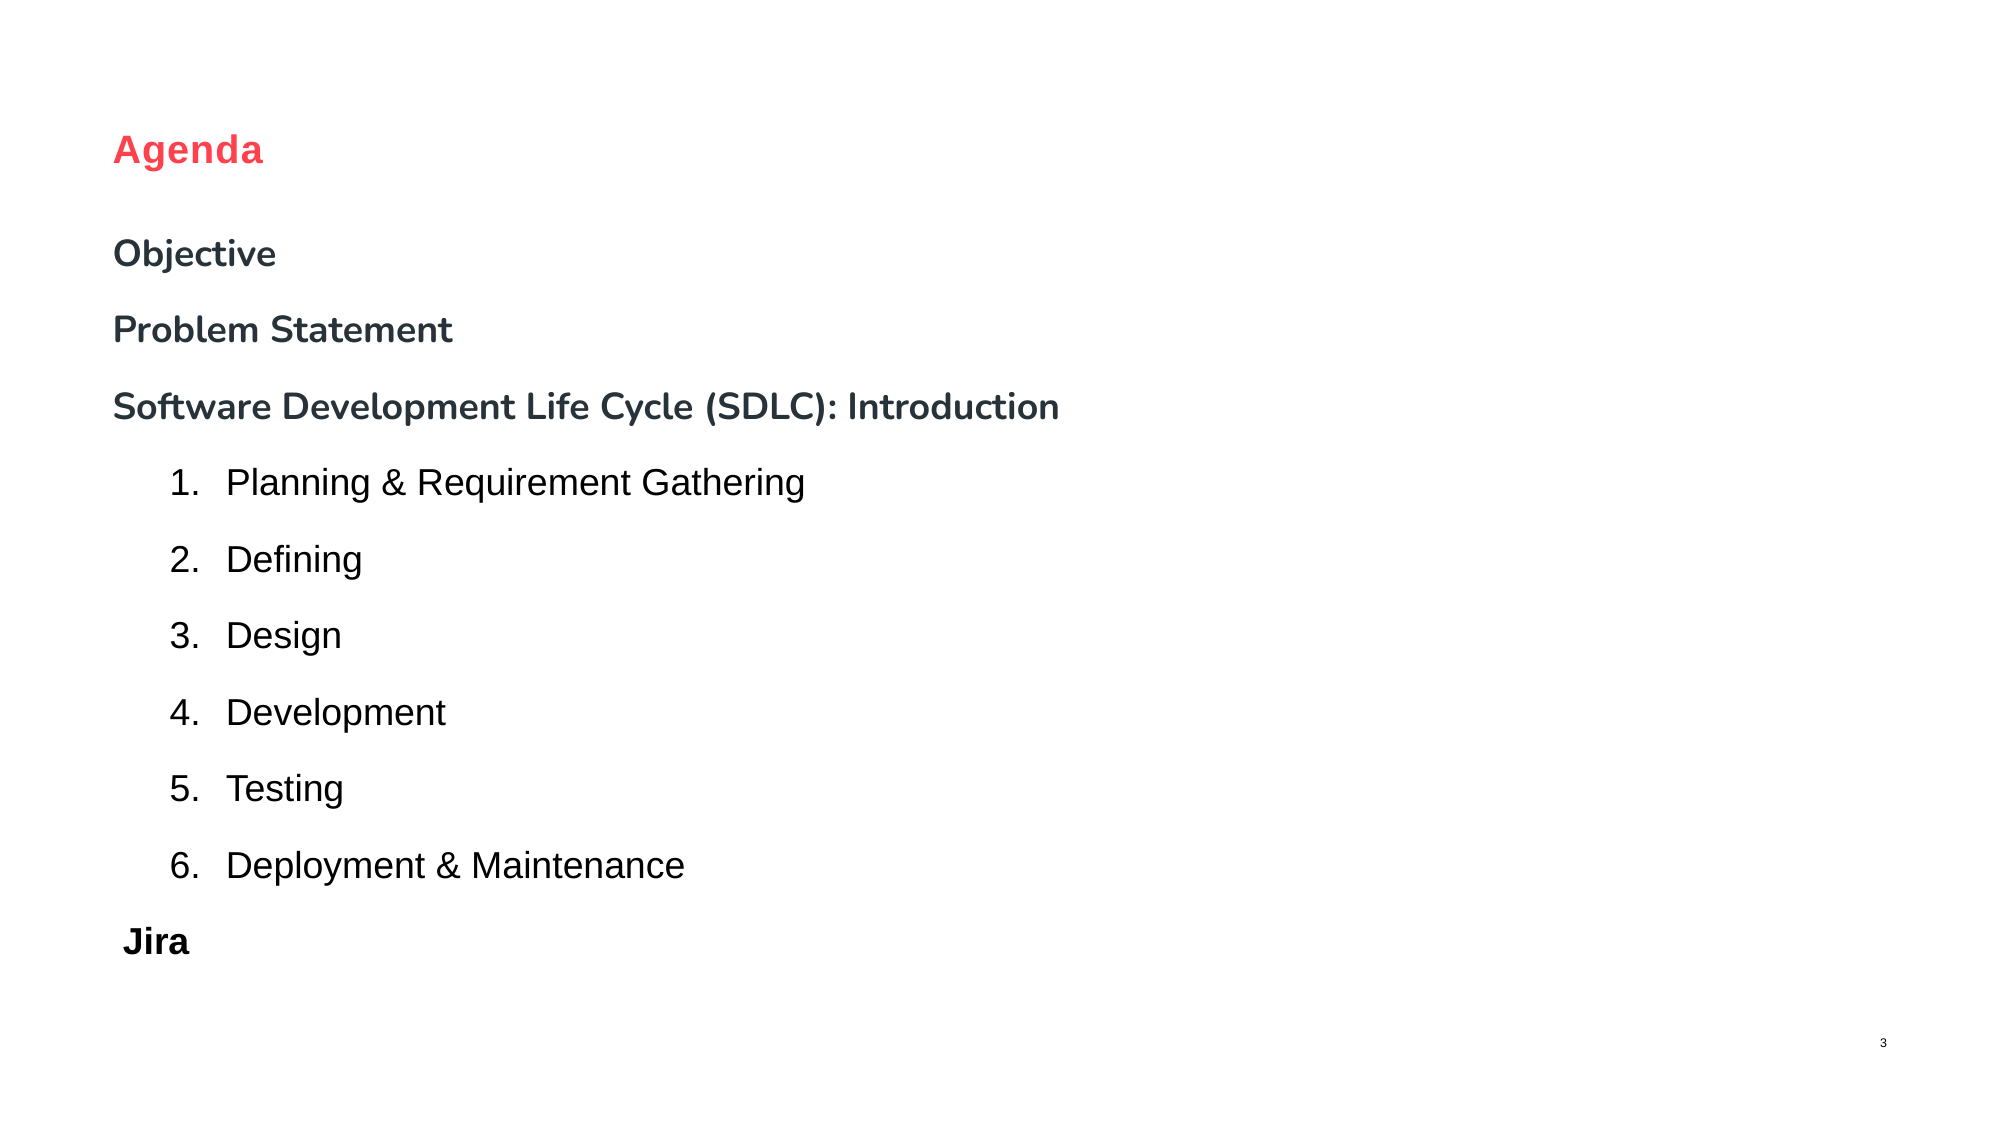

# Agenda
Objective
Problem Statement
Software Development Life Cycle (SDLC): Introduction
Planning & Requirement Gathering
Defining
Design
Development
Testing
Deployment & Maintenance
 Jira